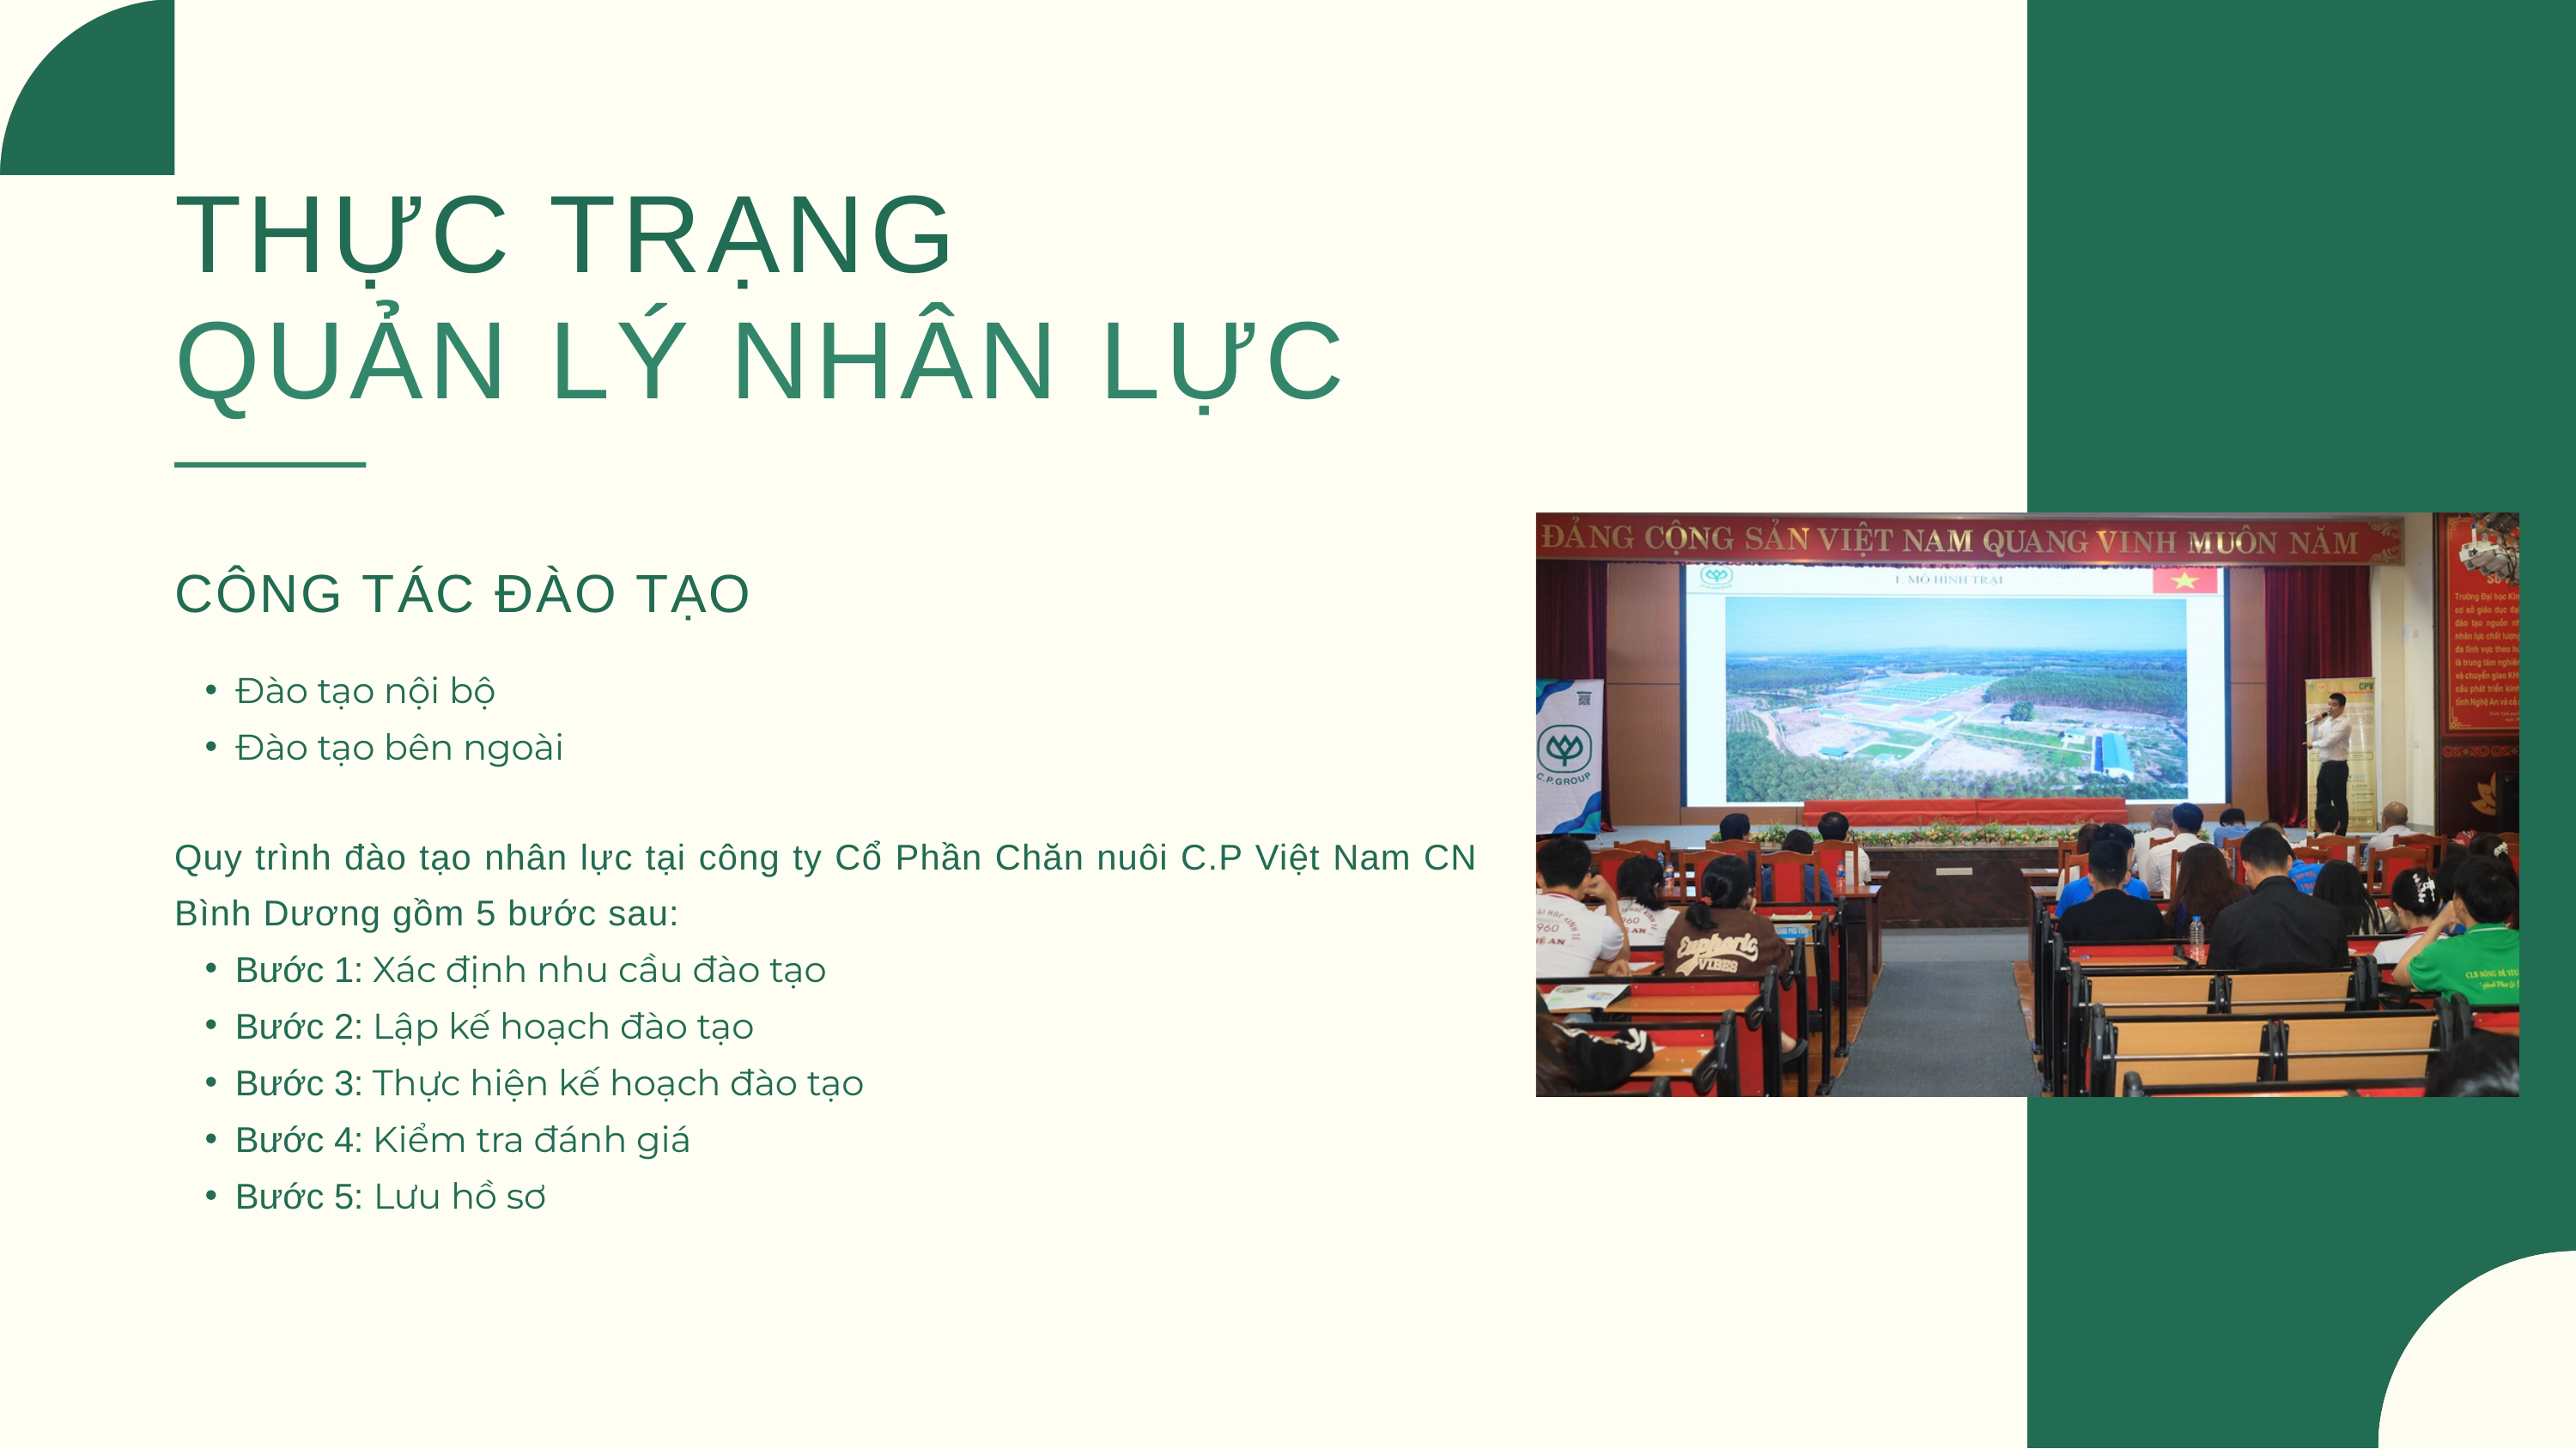

THỰC TRẠNG
QUẢN LÝ NHÂN LỰC

CÔNG TÁC ĐÀO TẠO
Đào tạo nội bộ
Đào tạo bên ngoài

Quy trình đào tạo nhân lực tại công ty Cổ Phần Chăn nuôi C.P Việt Nam CN Bình Dương gồm 5 bước sau:
Bước 1: Xác định nhu cầu đào tạo
Bước 2: Lập kế hoạch đào tạo
Bước 3: Thực hiện kế hoạch đào tạo
Bước 4: Kiểm tra đánh giá
Bước 5: Lưu hồ sơ